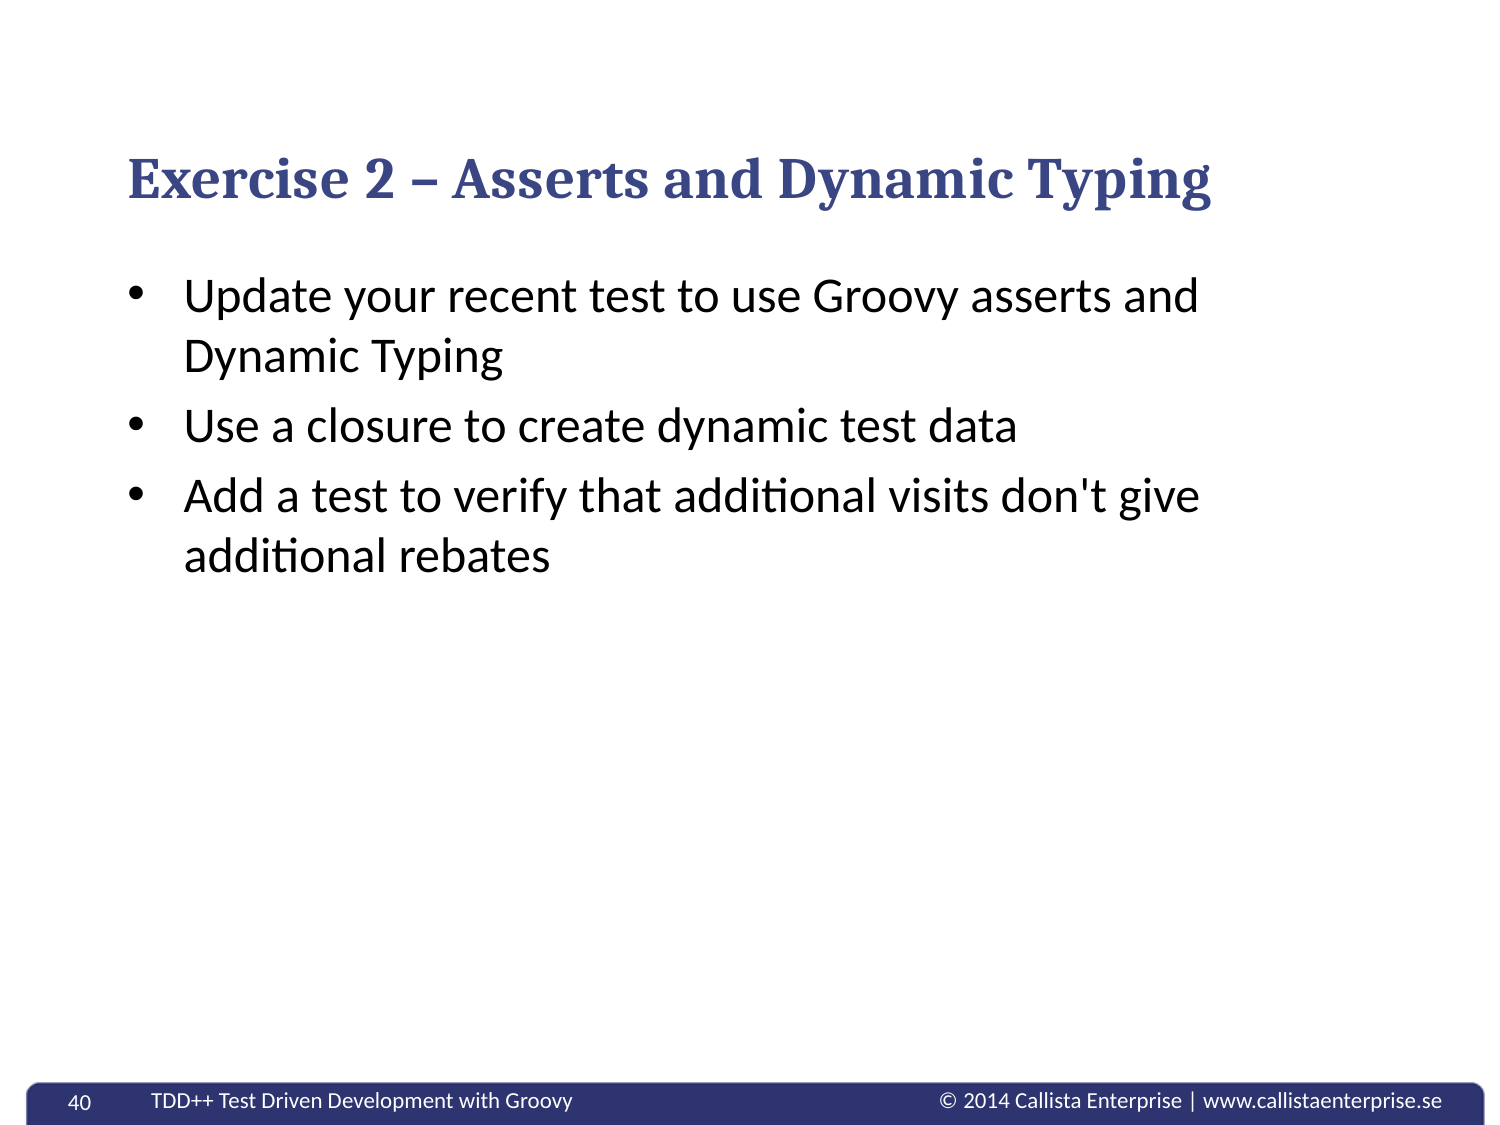

# Exercise 2 – Asserts and Dynamic Typing
Update your recent test to use Groovy asserts and Dynamic Typing
Use a closure to create dynamic test data
Add a test to verify that additional visits don't give additional rebates